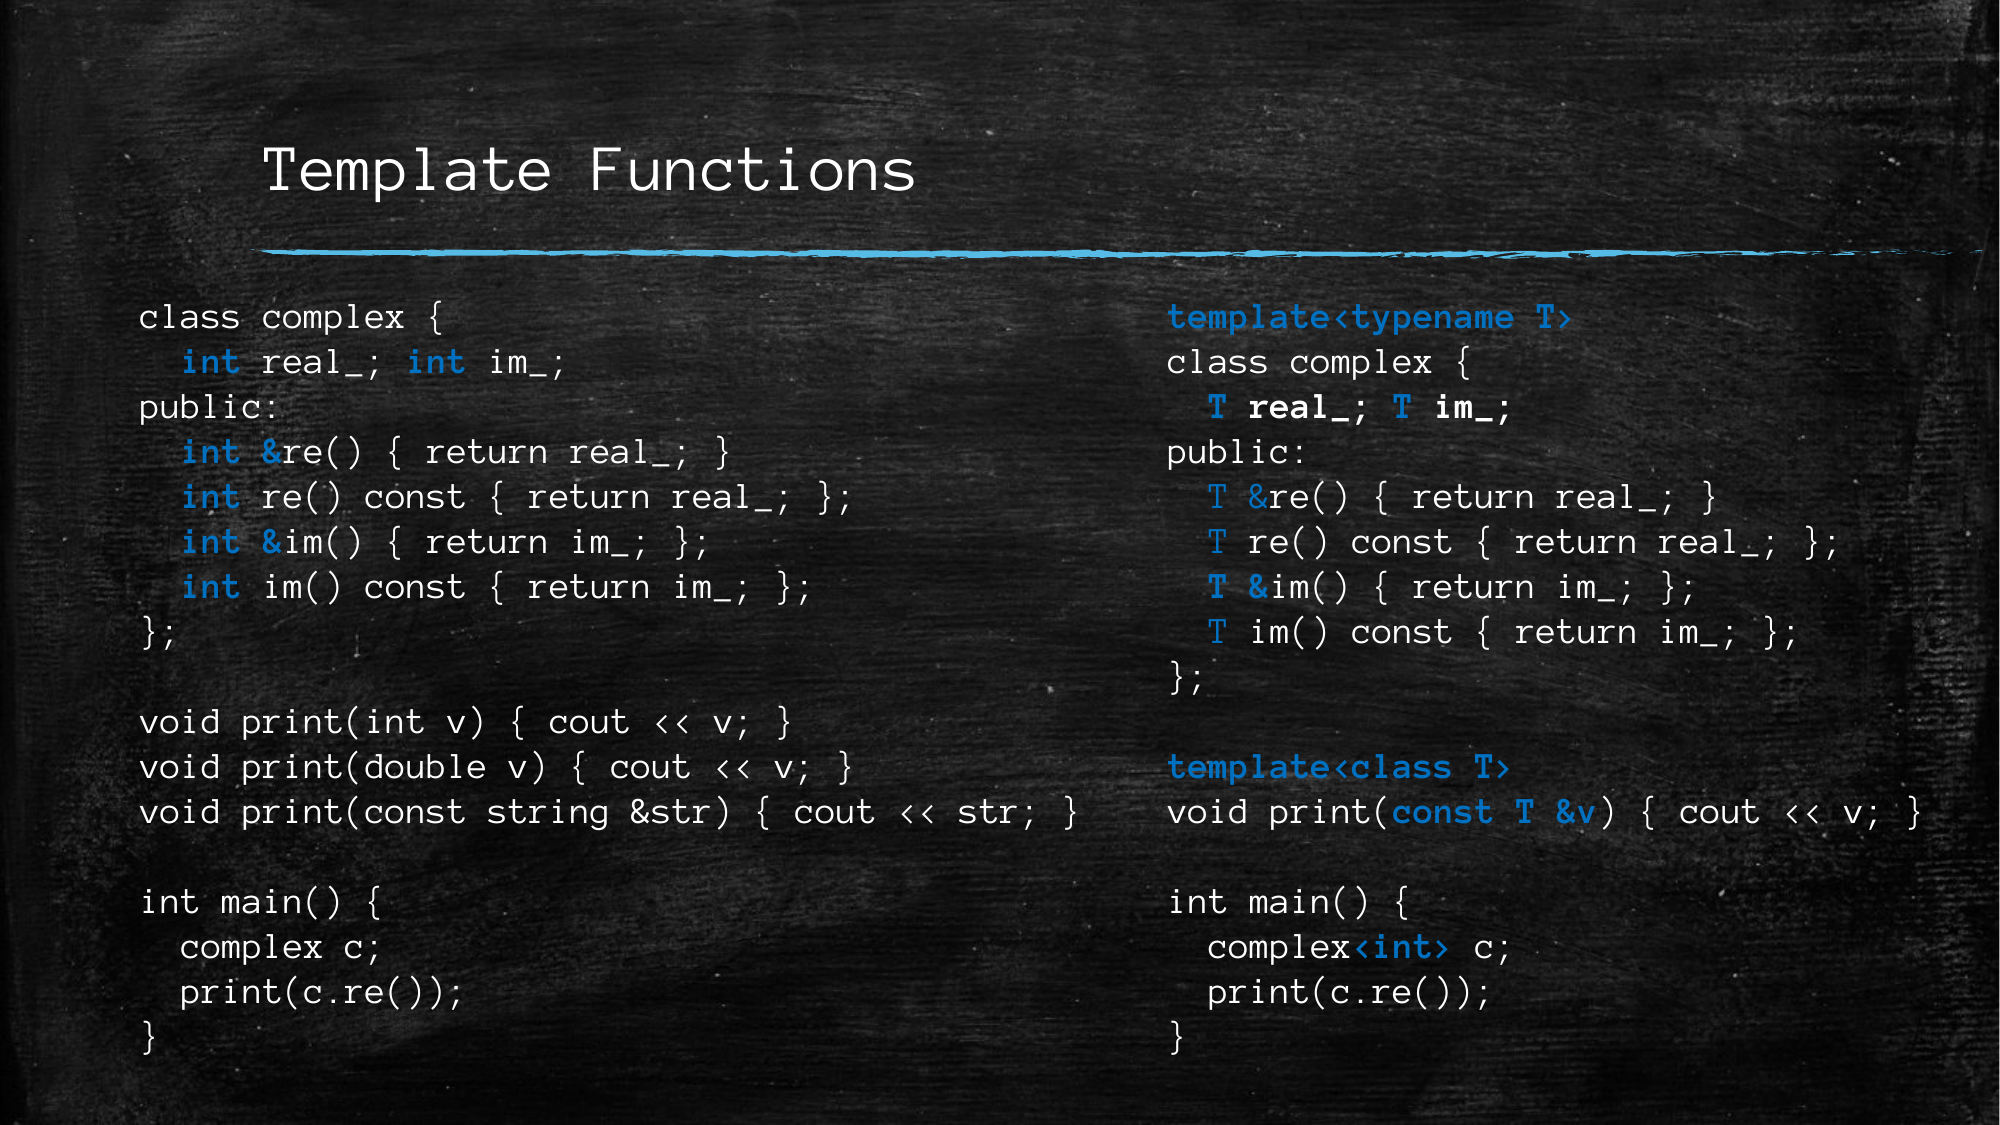

# Template Functions
class complex {
  int real_; int im_;
public:
  int &re() { return real_; }
  int re() const { return real_; };
  int &im() { return im_; };
  int im() const { return im_; };
};

void print(int v) { cout << v; }
void print(double v) { cout << v; }
void print(const string &str) { cout << str; }

int main() {
  complex c;
  print(c.re());
}

template<typename T>
class complex {
  T real_; T im_;
public:
  T &re() { return real_; }
  T re() const { return real_; };
  T &im() { return im_; };
  T im() const { return im_; };
};

template<class T>
void print(const T &v) { cout << v; }

int main() {
  complex<int> c;
  print(c.re());
}